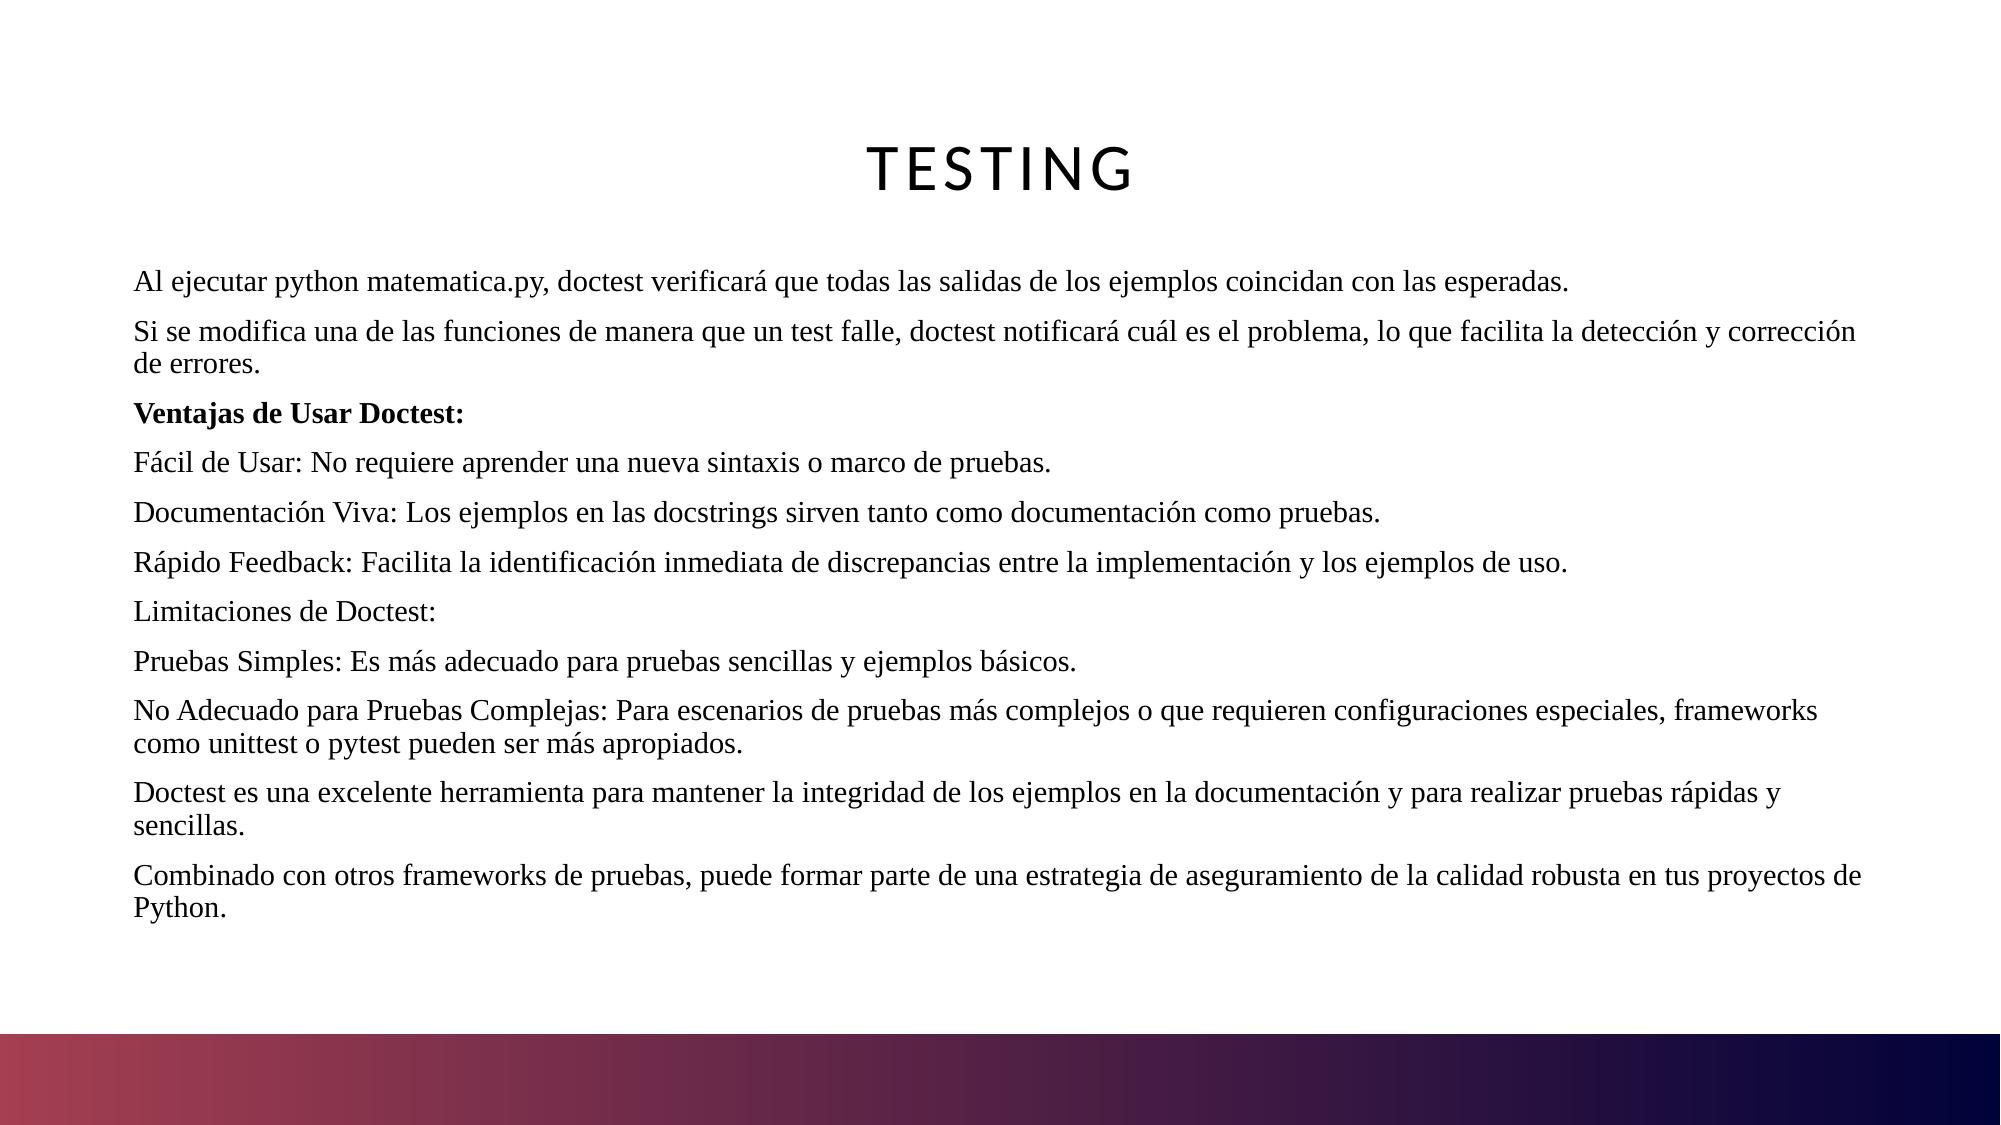

# Testing
Al ejecutar python matematica.py, doctest verificará que todas las salidas de los ejemplos coincidan con las esperadas.
Si se modifica una de las funciones de manera que un test falle, doctest notificará cuál es el problema, lo que facilita la detección y corrección de errores.
Ventajas de Usar Doctest:
Fácil de Usar: No requiere aprender una nueva sintaxis o marco de pruebas.
Documentación Viva: Los ejemplos en las docstrings sirven tanto como documentación como pruebas.
Rápido Feedback: Facilita la identificación inmediata de discrepancias entre la implementación y los ejemplos de uso.
Limitaciones de Doctest:
Pruebas Simples: Es más adecuado para pruebas sencillas y ejemplos básicos.
No Adecuado para Pruebas Complejas: Para escenarios de pruebas más complejos o que requieren configuraciones especiales, frameworks como unittest o pytest pueden ser más apropiados.
Doctest es una excelente herramienta para mantener la integridad de los ejemplos en la documentación y para realizar pruebas rápidas y sencillas.
Combinado con otros frameworks de pruebas, puede formar parte de una estrategia de aseguramiento de la calidad robusta en tus proyectos de Python.